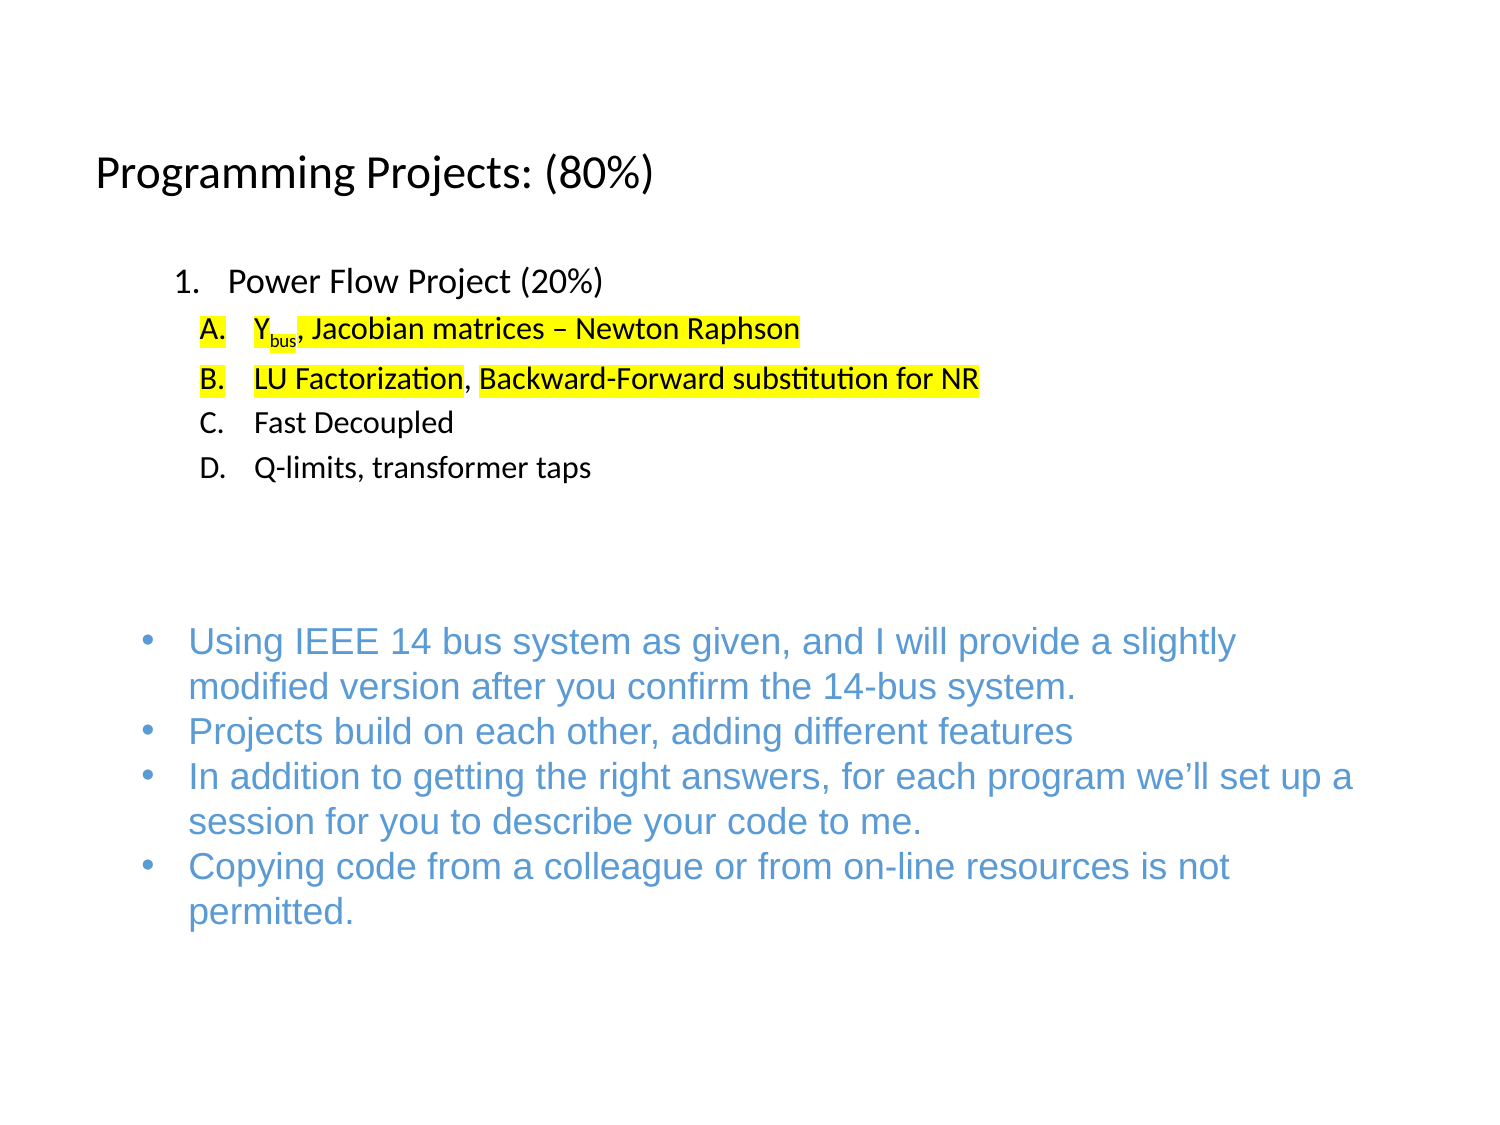

# Programming Projects: (80%)
Power Flow Project (20%)
Ybus, Jacobian matrices – Newton Raphson
LU Factorization, Backward-Forward substitution for NR
Fast Decoupled
Q-limits, transformer taps
Using IEEE 14 bus system as given, and I will provide a slightly modified version after you confirm the 14-bus system.
Projects build on each other, adding different features
In addition to getting the right answers, for each program we’ll set up a session for you to describe your code to me.
Copying code from a colleague or from on-line resources is not permitted.